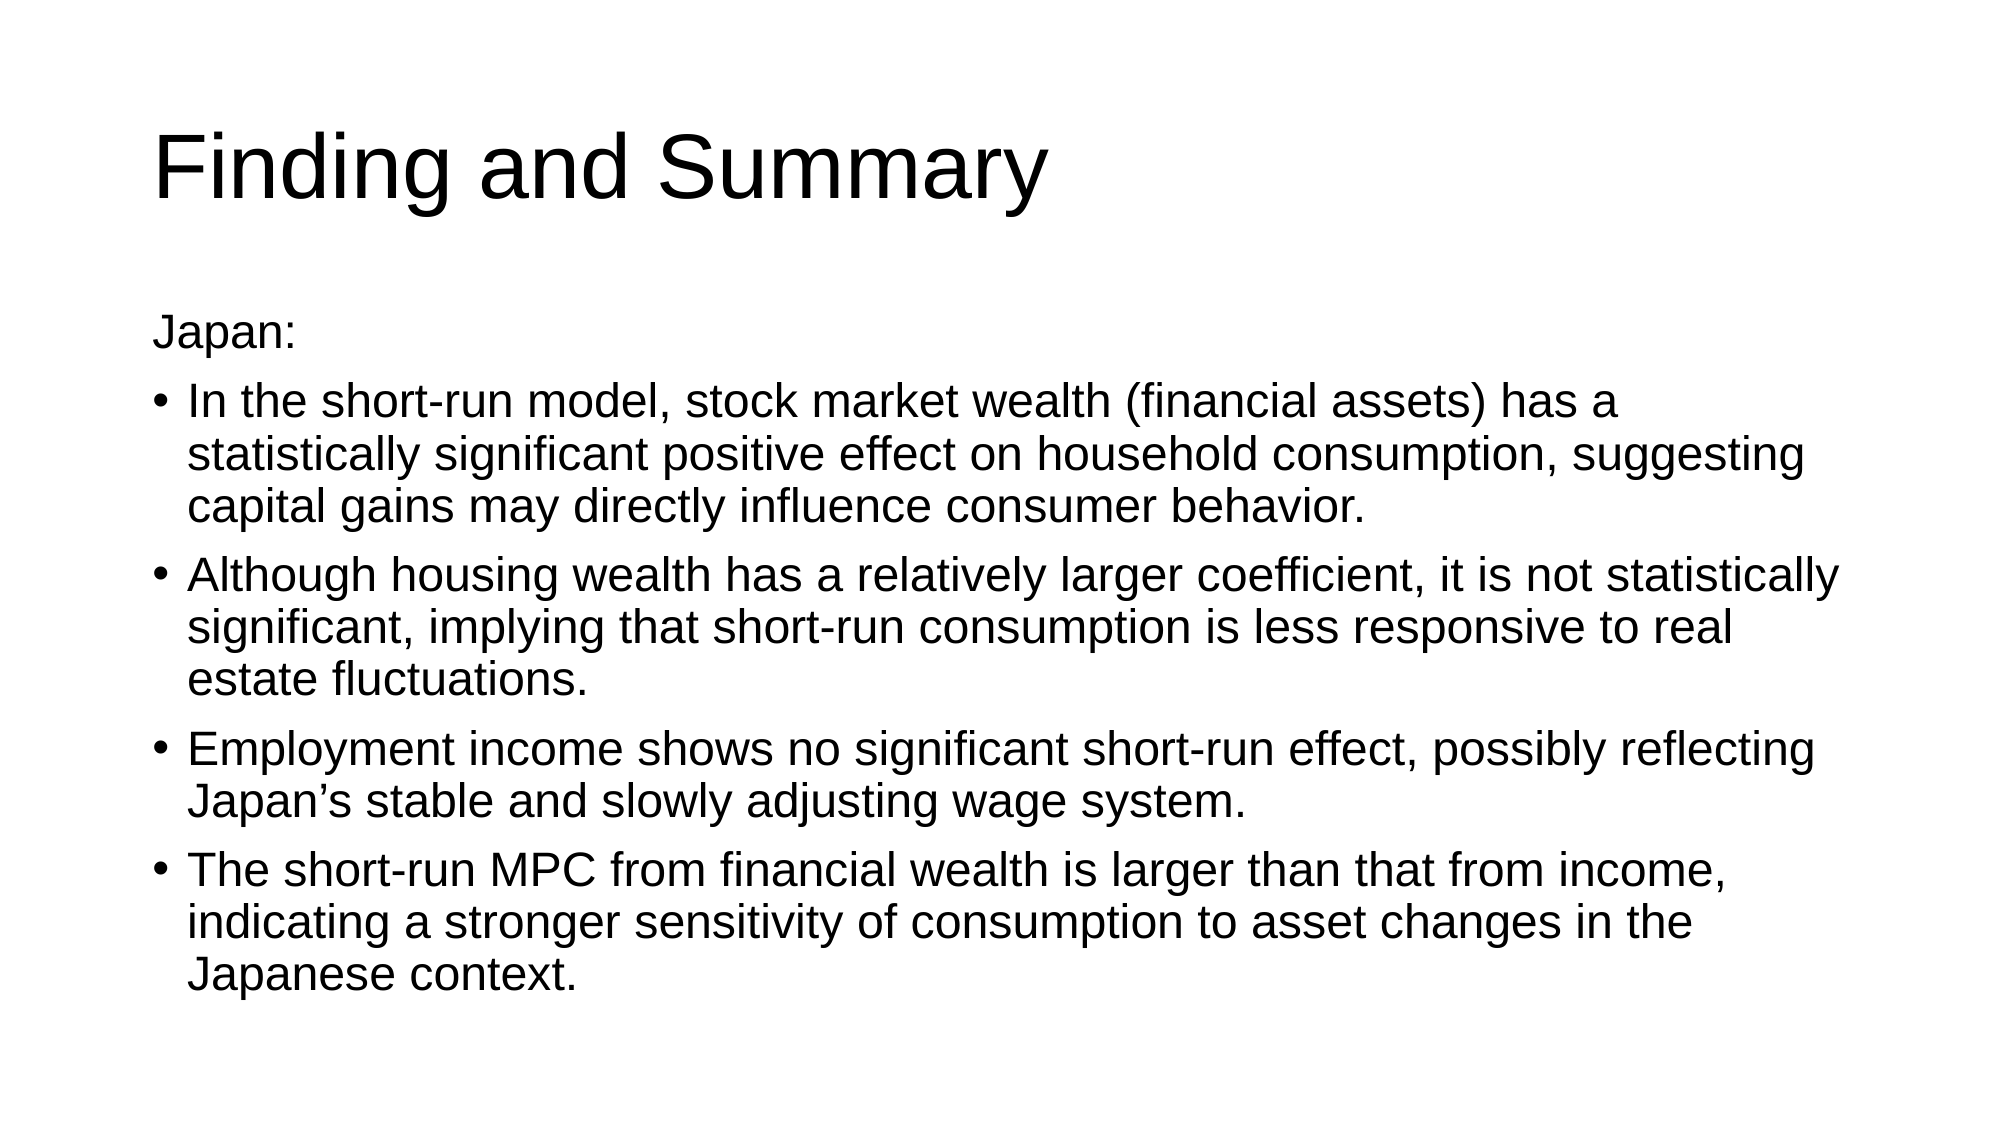

# Finding and Summary
Japan:
In the short-run model, stock market wealth (financial assets) has a statistically significant positive effect on household consumption, suggesting capital gains may directly influence consumer behavior.
Although housing wealth has a relatively larger coefficient, it is not statistically significant, implying that short-run consumption is less responsive to real estate fluctuations.
Employment income shows no significant short-run effect, possibly reflecting Japan’s stable and slowly adjusting wage system.
The short-run MPC from financial wealth is larger than that from income, indicating a stronger sensitivity of consumption to asset changes in the Japanese context.